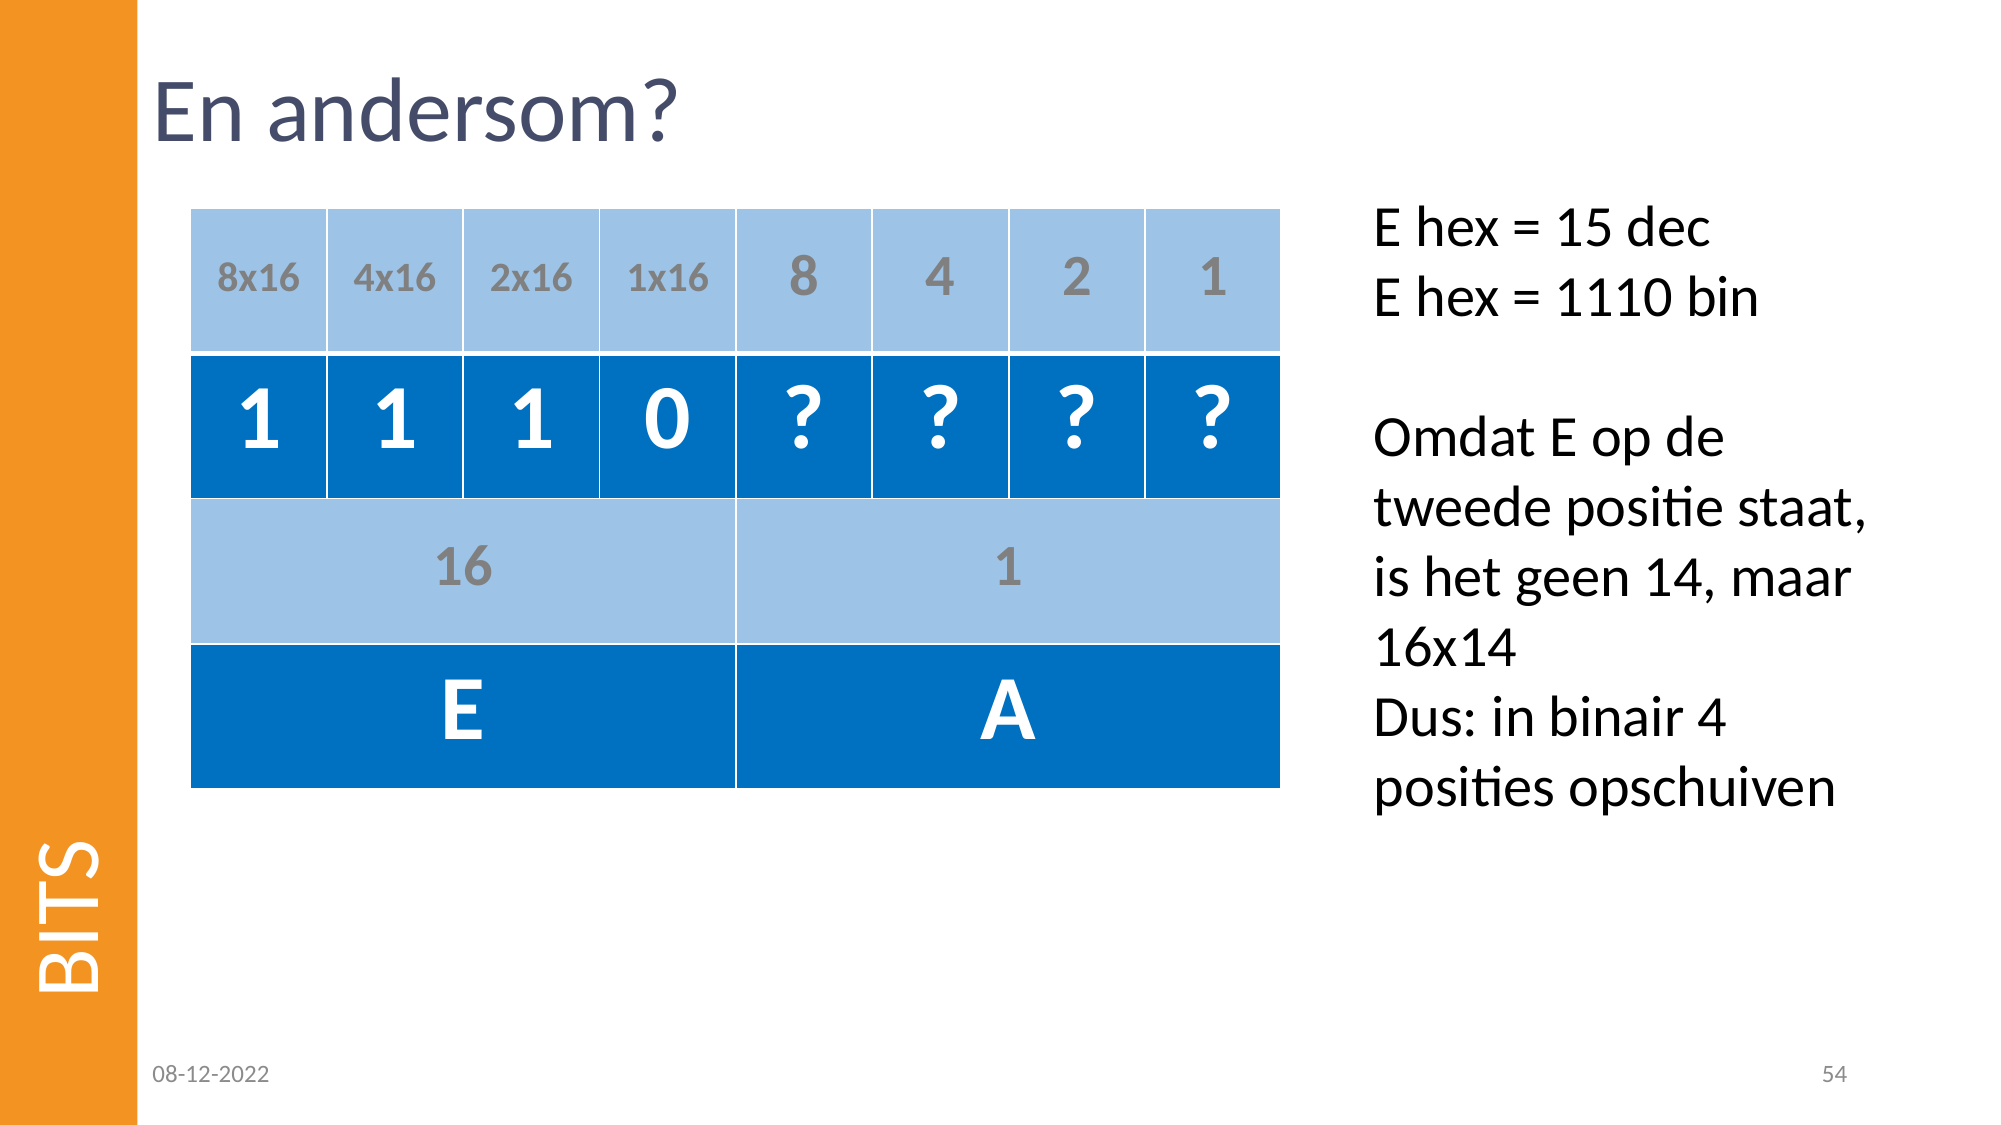

# En andersom?
E hex = 15 dec
E hex = 1110 bin

Omdat E op de tweede positie staat, is het geen 14, maar 16x14
Dus: in binair 4 posities opschuiven

| 8x16 | 4x16 | 2x16 | 1x16 | 8 | 4 | 2 | 1 |
| --- | --- | --- | --- | --- | --- | --- | --- |
| 1 | 1 | 1 | 0 | ? | ? | ? | ? |
| 16 |  |  |  | 1 |  |  |  |
| E |  |  |  | A |  |  |  |
BITS
08-12-2022

54